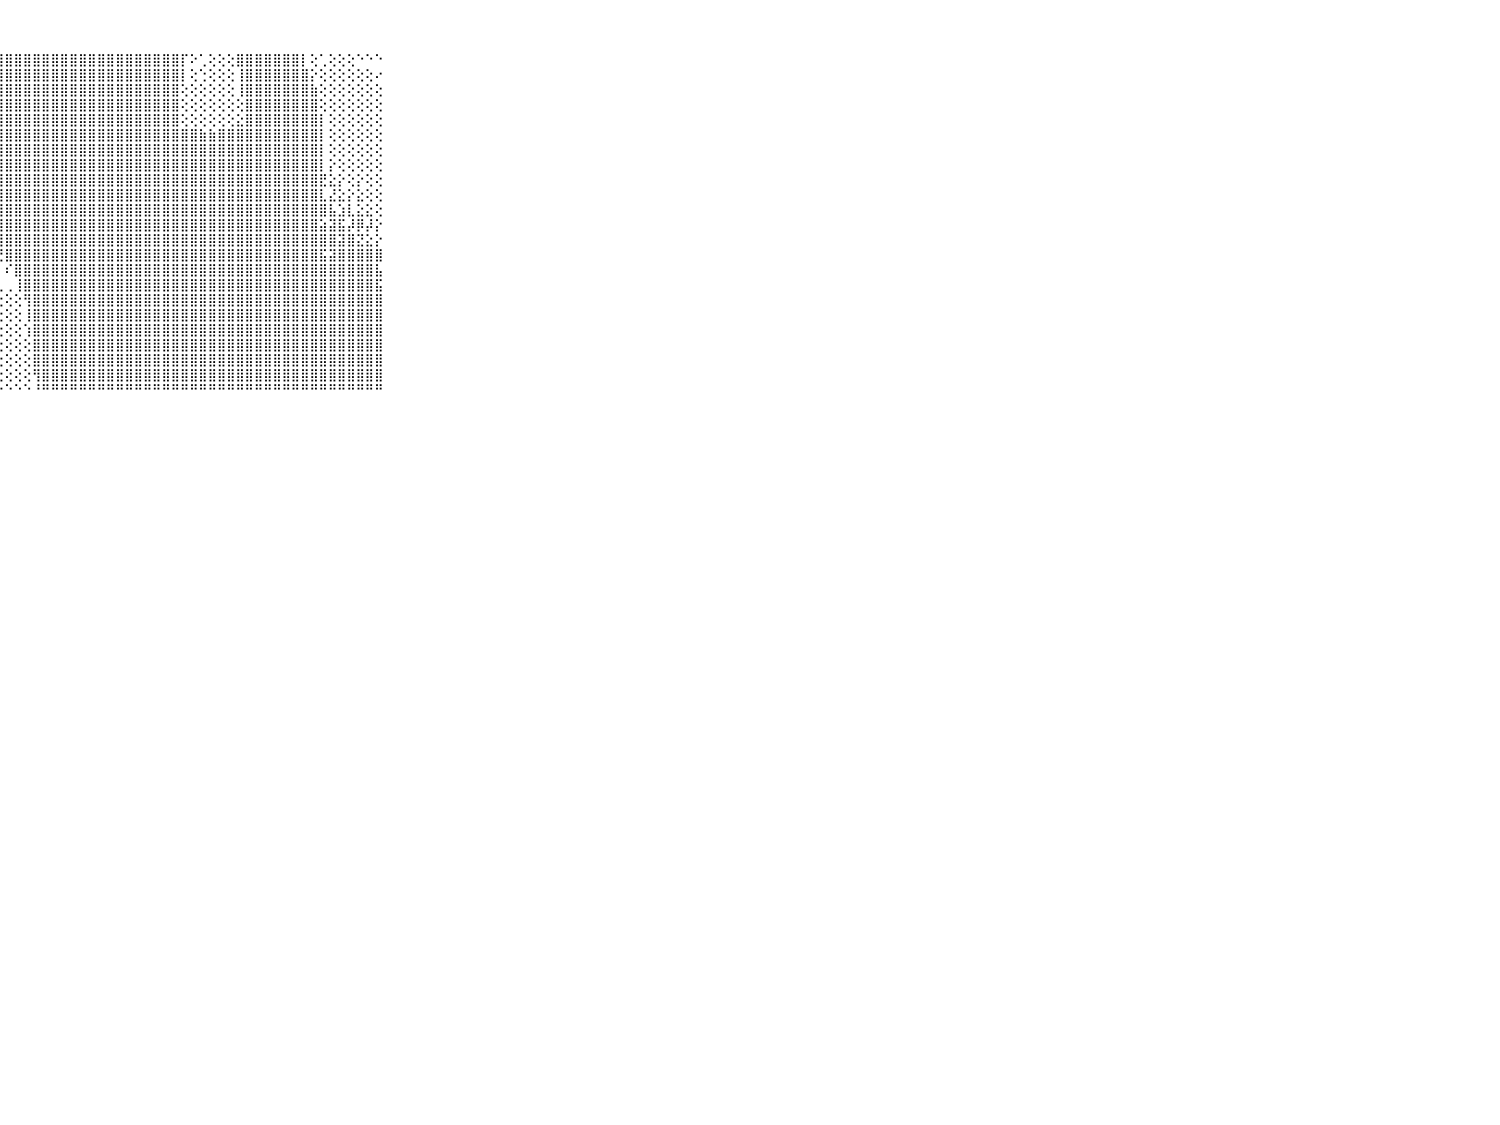

⠀⠀⠀⠀⠀⠀⠀⠀⠀⠀⠀⢔⣕⢟⢑⢜⣳⣷⣿⣿⣿⣿⣿⣿⣿⣿⣿⣿⣿⣿⣿⣿⣿⣿⣿⣿⣿⣿⣿⣿⣿⣿⣿⣿⣿⣿⣿⡏⠕⢁⢕⢕⢕⣿⣿⣿⣿⣿⣿⣿⡇⢕⢁⢕⢕⢕⠑⠑⠑⠀⠀⠀⠀⠀⠀⠀⠀⠀⠀⠀⠀
⠀⠀⠀⠀⠀⠀⠀⠀⠀⠀⠀⢼⢝⠀⠄⢕⣿⣿⣿⣿⣿⣿⣿⣿⣿⣿⣿⣿⣿⣿⣿⣿⣿⣿⣿⣿⣿⣿⣿⣿⣿⣿⣿⣿⣿⣿⣿⡇⢕⢑⢕⢕⢕⢸⣿⣿⣿⣿⣿⣿⣿⡕⢕⢕⢕⢕⢕⢕⠔⠀⠀⠀⠀⠀⠀⠀⠀⠀⠀⠀⠀
⠀⠀⠀⠀⠀⠀⠀⠀⠀⠀⠀⢄⢄⢗⣕⣾⣿⣿⣿⣿⣿⣿⣿⣿⣿⣿⣿⣿⣿⣿⣿⣿⣿⣿⣿⣿⣿⣿⣿⣿⣿⣿⣿⣿⣿⣿⣿⢕⢕⢕⢕⢕⢕⢸⣿⣿⣿⣿⣿⣿⣿⣷⢕⢕⢕⢕⢕⢕⢕⠀⠀⠀⠀⠀⠀⠀⠀⠀⠀⠀⠀
⠀⠀⠀⠀⠀⠀⠀⠀⠀⠀⠀⢕⣵⣿⣿⣿⣿⣿⣿⣿⣿⣿⣿⣿⣿⣿⣿⣿⣿⣿⣿⣿⣿⣿⣿⣿⣿⣿⣿⣿⣿⣿⣿⣿⣿⣿⣿⢕⢕⢕⢕⢕⢕⢕⣿⣿⣿⣿⣿⣿⣿⣿⢕⢕⢕⢕⢕⢕⢕⠀⠀⠀⠀⠀⠀⠀⠀⠀⠀⠀⠀
⠀⠀⠀⠀⠀⠀⠀⠀⠀⠀⠀⣿⣿⣿⣿⣿⣿⣿⣿⣿⣿⣿⣿⣿⣿⣿⣿⣿⣿⣿⣿⣿⣿⣿⣿⣿⣿⣿⣿⣿⣿⣿⣿⣿⣿⣿⣿⢕⢕⢕⢕⢕⢕⣕⣿⣿⣿⣿⣿⣿⣿⣿⡇⢕⢕⢕⢕⢕⢕⠀⠀⠀⠀⠀⠀⠀⠀⠀⠀⠀⠀
⠀⠀⠀⠀⠀⠀⠀⠀⠀⠀⠀⣿⣿⣿⣿⣿⣿⣿⣿⣿⣿⣿⣯⣿⣿⣿⣿⣿⣿⣿⣿⣿⣿⣿⣿⣿⣿⣿⣿⣿⣿⣿⣿⣿⣿⣿⣿⣿⣿⣷⣷⣿⣿⣿⣿⣿⣿⣿⣿⣿⣿⣿⡇⢕⢕⢕⢕⢕⢕⠀⠀⠀⠀⠀⠀⠀⠀⠀⠀⠀⠀
⠀⠀⠀⠀⠀⠀⠀⠀⠀⠀⠀⣿⣿⣿⣿⣿⣿⣿⣿⣿⣿⣿⣿⣿⣿⣿⣿⣿⣿⣿⣿⣿⣿⣿⣿⣿⣿⣿⣿⣿⣿⣿⣿⣿⣿⣿⣿⣿⣿⣿⣿⣿⣿⣿⣿⣿⣿⣿⣿⣿⣿⣿⡇⢕⢕⢕⢕⢕⢕⠀⠀⠀⠀⠀⠀⠀⠀⠀⠀⠀⠀
⠀⠀⠀⠀⠀⠀⠀⠀⠀⠀⠀⢿⣿⣿⣿⣿⣿⣿⣿⣿⣿⣿⢿⣿⣿⣿⣿⣿⣿⣿⣿⣿⣿⣿⣿⣿⣿⣿⣿⣿⣿⣿⣿⣿⣿⣿⣿⣿⣿⣿⣿⣿⣿⣿⣿⣿⣿⣿⣿⣿⣿⣿⡇⡕⢕⢕⢕⢕⢕⠀⠀⠀⠀⠀⠀⠀⠀⠀⠀⠀⠀
⠀⠀⠀⠀⠀⠀⠀⠀⠀⠀⠀⢜⣿⣿⣿⣿⣿⣿⣿⣿⣿⣿⣿⣿⣿⣿⣻⣿⣿⣿⣿⣿⣿⣿⣿⣿⣿⣿⣿⣿⣿⣿⣿⣿⣿⣿⣿⣿⣿⣿⣿⣿⣿⣿⣿⣿⣿⣿⣿⣿⣿⣿⣟⣕⡕⢕⡕⢕⢕⠀⠀⠀⠀⠀⠀⠀⠀⠀⠀⠀⠀
⠀⠀⠀⠀⠀⠀⠀⠀⠀⠀⠀⣷⣿⣿⣿⣿⣿⣿⣿⣿⣿⡿⣯⣿⣿⣿⣿⣿⣿⣿⣿⣿⣿⣿⣿⣿⣿⣿⣿⣿⣿⣿⣿⣿⣿⣿⣿⣿⣿⣿⣿⣿⣿⣿⣿⣿⣿⣿⣿⣿⣿⣿⣇⣜⣕⡕⣕⢕⢕⠀⠀⠀⠀⠀⠀⠀⠀⠀⠀⠀⠀
⠀⠀⠀⠀⠀⠀⠀⠀⠀⠀⠀⣿⣿⣿⣿⣿⣿⣿⣿⣿⣿⣷⣿⣿⣿⣿⣿⣿⣿⣿⣿⣿⣿⣿⣿⣿⣿⣿⣿⣿⣿⣿⣿⣿⣿⣿⣿⣿⣿⣿⣿⣿⣿⣿⣿⣿⣿⣿⣿⣿⣿⣿⣿⣧⣱⣇⣕⣕⢕⠀⠀⠀⠀⠀⠀⠀⠀⠀⠀⠀⠀
⠀⠀⠀⠀⠀⠀⠀⠀⠀⠀⠀⣿⡿⢿⣿⣿⣿⣿⣿⣿⣿⣿⣿⣿⣿⣿⣿⣿⣿⣿⣿⣿⣿⣿⣿⣿⣿⣿⣿⣿⣿⣿⣿⣿⣿⣿⣿⣿⣿⣿⣿⣿⣿⣿⣿⣿⣿⣿⣿⣿⣿⣿⣵⣽⣯⡼⡿⡼⡕⠀⠀⠀⠀⠀⠀⠀⠀⠀⠀⠀⠀
⠀⠀⠀⠀⠀⠀⠀⠀⠀⠀⠀⣿⣣⣜⢿⣿⣿⣿⣿⣿⣿⣿⣿⣿⣿⣿⠏⢻⣿⣿⣿⣿⣿⣿⣿⣿⣿⣿⣿⣿⣿⣿⣿⣿⣿⣿⣿⣿⣿⣿⣿⣿⣿⣿⣿⣿⣿⣿⣿⣿⣿⣿⣿⣿⣽⣿⣝⣕⡕⠀⠀⠀⠀⠀⠀⠀⠀⠀⠀⠀⠀
⠀⠀⠀⠀⠀⠀⠀⠀⠀⠀⠀⣿⣿⣿⡕⢝⢿⢿⣿⣿⣿⣿⣿⣿⡿⠟⠀⢜⣿⣿⣿⣿⣿⣿⣿⣿⣿⣿⣿⣿⣿⣿⣿⣿⣿⣿⣿⣿⣿⣿⣿⣿⣿⣿⣿⣿⣿⣿⣿⣿⣿⣿⣯⣽⣿⣿⣿⣿⣿⠀⠀⠀⠀⠀⠀⠀⠀⠀⠀⠀⠀
⠀⠀⠀⠀⠀⠀⠀⠀⠀⠀⠀⣿⣿⣿⣿⣇⢀⠁⠑⠘⠝⠙⠝⠝⠑⠐⠀⠀⠎⣿⣿⣿⣿⣿⣿⣿⣿⣿⣿⣿⣿⣿⣿⣿⣿⣿⣿⣿⣿⣿⣿⣿⣿⣿⣿⣿⣿⣿⣿⣿⣿⣿⣿⣿⣿⣿⣿⣿⣧⠀⠀⠀⠀⠀⠀⠀⠀⠀⠀⠀⠀
⠀⠀⠀⠀⠀⠀⠀⠀⠀⠀⠀⣿⣿⣿⣿⣿⡇⠕⢅⢅⢄⢄⢀⢄⢔⢔⠀⢀⢀⢸⣿⣿⣿⣿⣿⣿⣿⣿⣿⣿⣿⣿⣿⣿⣿⣿⣿⣿⣿⣿⣿⣿⣿⣿⣿⣿⣿⣿⣿⣿⣿⣿⣿⣿⣿⣿⣿⣿⣯⠀⠀⠀⠀⠀⠀⠀⠀⠀⠀⠀⠀
⠀⠀⠀⠀⠀⠀⠀⠀⠀⠀⠀⣿⣿⣿⣿⣿⣇⠐⢔⢄⢅⢅⢅⢅⢕⢄⢕⢕⢕⢕⢻⣿⣿⣿⣿⣿⣿⣿⣿⣿⣿⣿⣿⣿⣿⣿⣿⣿⣿⣿⣿⣿⣿⣿⣿⣿⣿⣿⣿⣿⣿⣿⣿⣿⣿⣿⣿⣿⣿⠀⠀⠀⠀⠀⠀⠀⠀⠀⠀⠀⠀
⠀⠀⠀⠀⠀⠀⠀⠀⠀⠀⠀⣿⣿⣿⣿⣿⣿⣷⣵⣕⢕⢕⢕⢕⢕⢕⢕⢕⢕⢕⢸⣿⣿⣿⣿⣿⣿⣿⣿⣿⣿⣿⣿⣿⣿⣿⣿⣿⣿⣿⣿⣿⣿⣿⣿⣿⣿⣿⣿⣿⣿⣿⣿⣿⣿⣿⣿⣿⣿⠀⠀⠀⠀⠀⠀⠀⠀⠀⠀⠀⠀
⠀⠀⠀⠀⠀⠀⠀⠀⠀⠀⠀⣿⣿⣿⣿⣿⣿⣿⣿⣿⣿⣿⣦⡕⢕⢕⢕⢕⢕⢕⢱⣿⣿⣿⣿⣿⣿⣿⣿⣿⣿⣿⣿⣿⣿⣿⣿⣿⣿⣿⣿⣿⣿⣿⣿⣿⣿⣿⣿⣿⣿⣿⣿⣿⣿⣿⣿⣿⣿⠀⠀⠀⠀⠀⠀⠀⠀⠀⠀⠀⠀
⠀⠀⠀⠀⠀⠀⠀⠀⠀⠀⠀⣿⣿⣿⣿⣿⣿⣿⣿⣿⣿⣿⣿⣷⢕⢕⢕⢕⢕⢕⢕⣿⣿⣿⣿⣿⣿⣿⣿⣿⣿⣿⣿⣿⣿⣿⣿⣿⣿⣿⣿⣿⣿⣿⣿⣿⣿⣿⣿⣿⣿⣿⣿⣿⣿⣿⣿⣿⣿⠀⠀⠀⠀⠀⠀⠀⠀⠀⠀⠀⠀
⠀⠀⠀⠀⠀⠀⠀⠀⠀⠀⠀⣿⣿⣿⣿⣿⣿⣿⣿⣿⣿⣿⣿⣿⢕⢕⢕⢕⢕⢕⢕⣿⣿⣿⣿⣿⣿⣿⣿⣿⣿⣿⣿⣿⣿⣿⣿⣿⣿⣿⣿⣿⣿⣿⣿⣿⣿⣿⣿⣿⣿⣿⣿⣿⣿⣿⣿⣿⣿⠀⠀⠀⠀⠀⠀⠀⠀⠀⠀⠀⠀
⠀⠀⠀⠀⠀⠀⠀⠀⠀⠀⠀⣿⣿⣿⣿⣿⣿⣿⣿⣿⣿⣿⣿⣿⡇⢕⢕⢕⢕⢕⢕⢻⣿⣿⣿⣿⣿⣿⣿⣿⣿⣿⣿⣿⣿⣿⣿⣿⣿⣿⣿⣿⣿⣿⣿⣿⣿⣿⣿⣿⣿⣿⣿⣿⣿⣿⣿⣿⣿⠀⠀⠀⠀⠀⠀⠀⠀⠀⠀⠀⠀
⠀⠀⠀⠀⠀⠀⠀⠀⠀⠀⠀⠛⠛⠛⠛⠛⠛⠛⠛⠛⠛⠛⠛⠛⠃⠑⠑⠑⠑⠑⠑⠘⠛⠛⠛⠛⠛⠛⠛⠛⠛⠛⠛⠛⠛⠛⠛⠛⠛⠛⠛⠛⠛⠛⠛⠛⠛⠛⠛⠛⠛⠛⠛⠛⠛⠛⠛⠛⠛⠀⠀⠀⠀⠀⠀⠀⠀⠀⠀⠀⠀